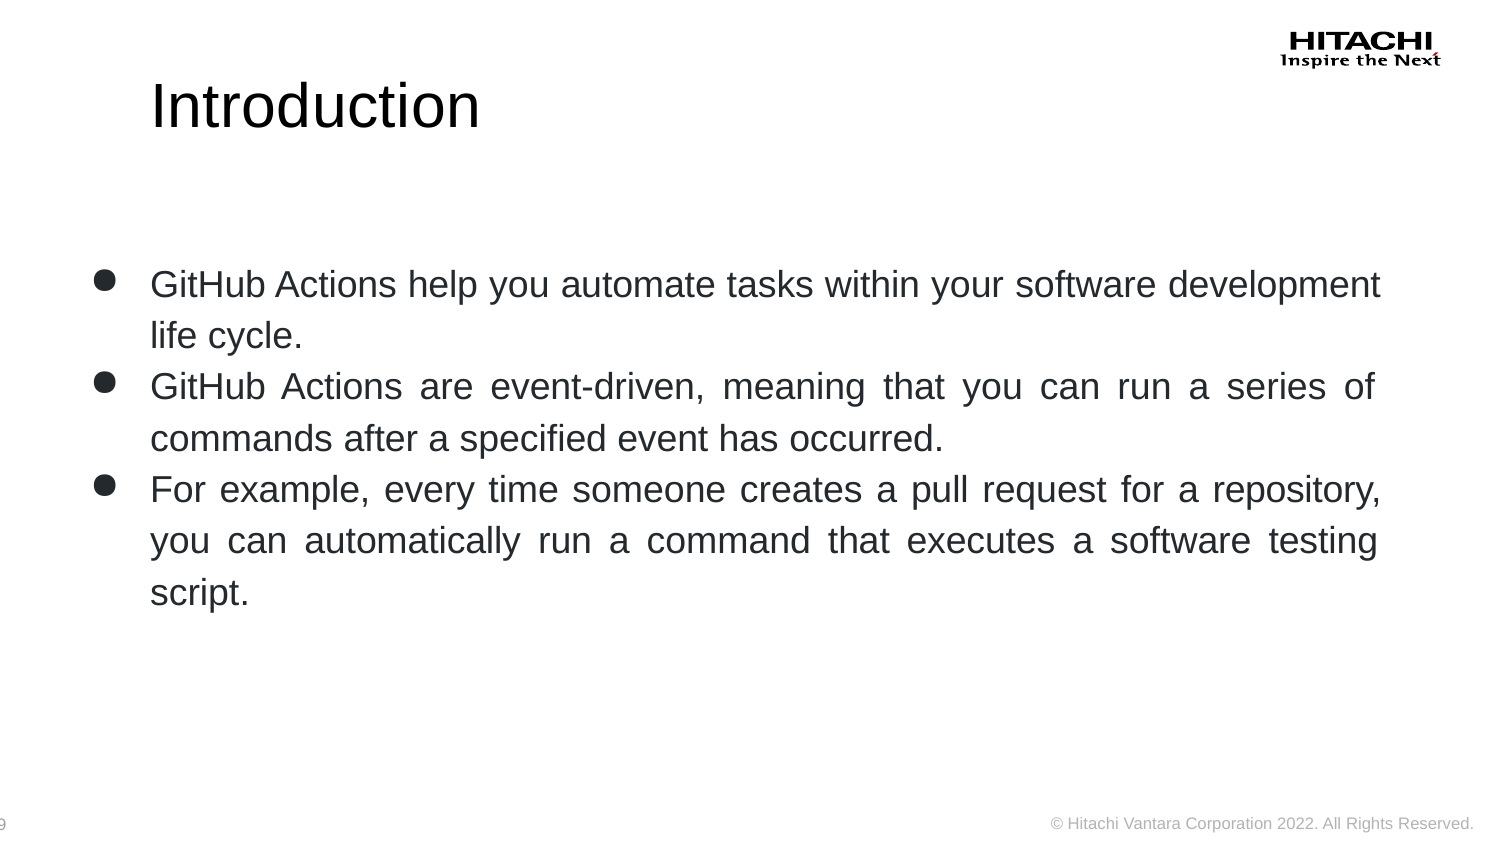

# Introduction
GitHub Actions help you automate tasks within your software development  life cycle.
GitHub Actions are event-driven, meaning that you can run a series of  commands after a specified event has occurred.
For example, every time someone creates a pull request for a repository,  you can automatically run a command that executes a software testing  script.